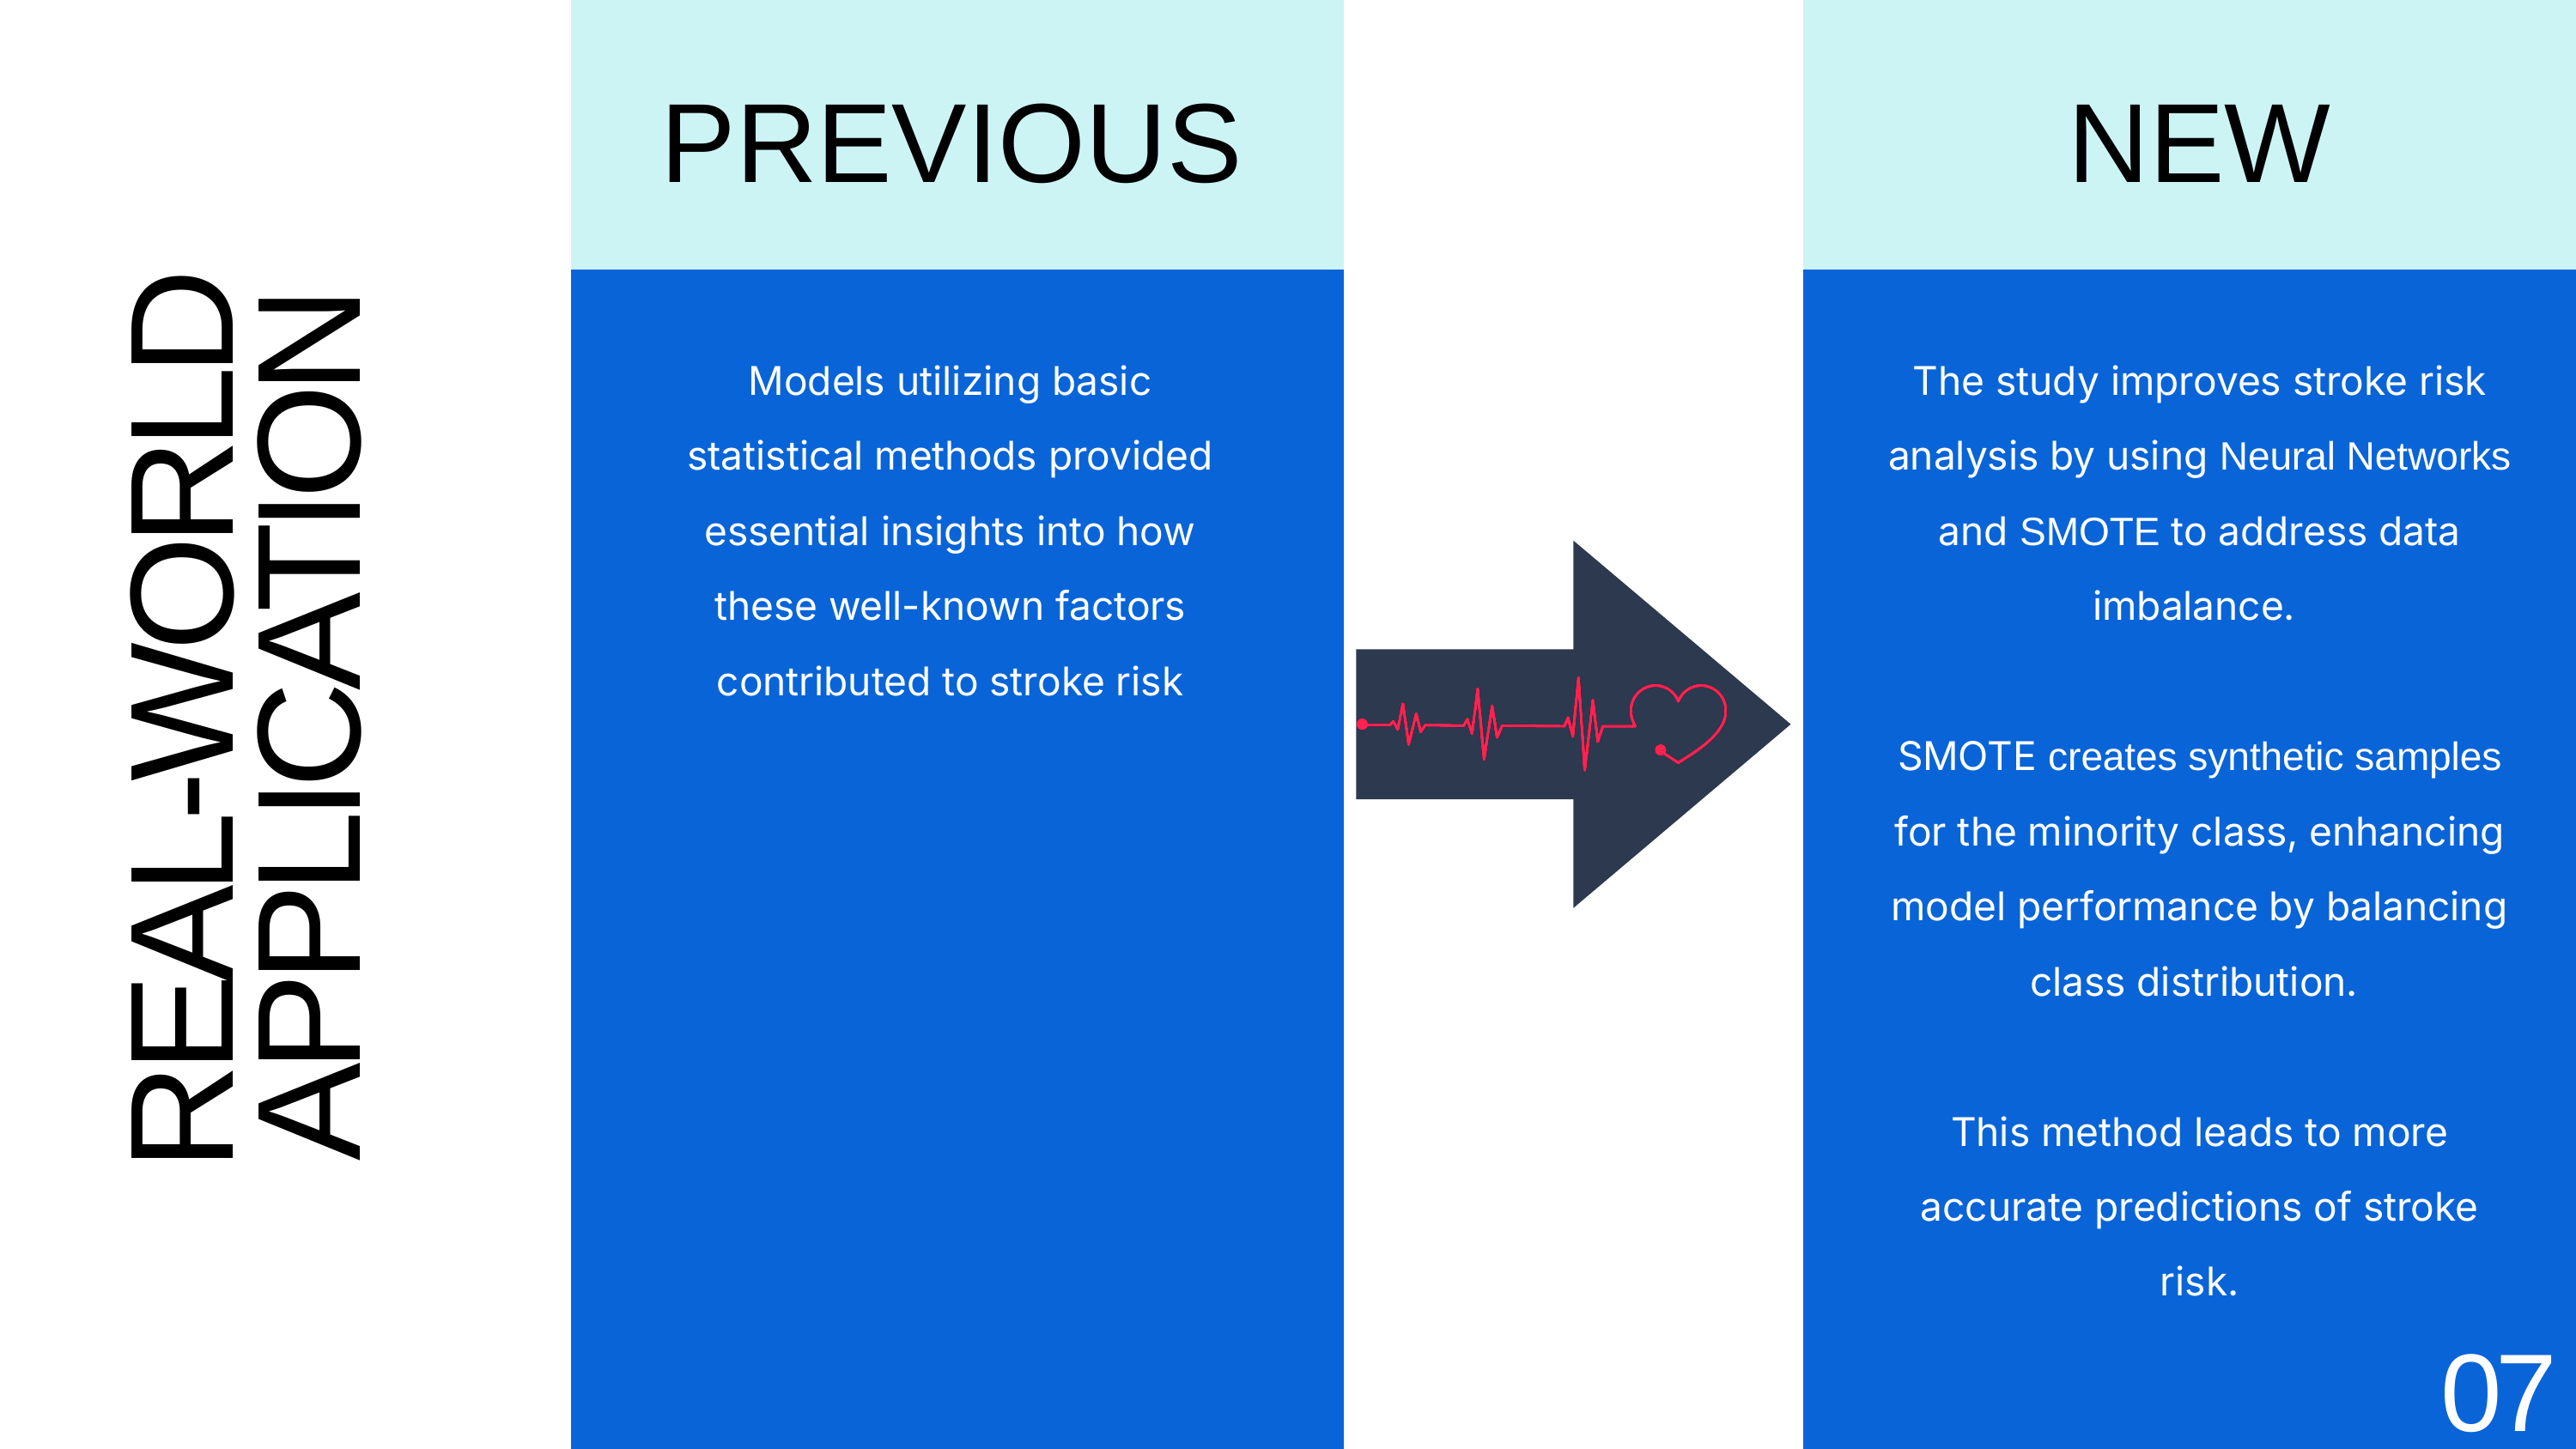

PREVIOUS
NEW

Models utilizing basic statistical methods provided essential insights into how these well-known factors contributed to stroke risk
The study improves stroke risk analysis by using Neural Networks and SMOTE to address data imbalance.

SMOTE creates synthetic samples for the minority class, enhancing model performance by balancing class distribution.

This method leads to more accurate predictions of stroke risk.

REAL-WORLD APPLICATION

07